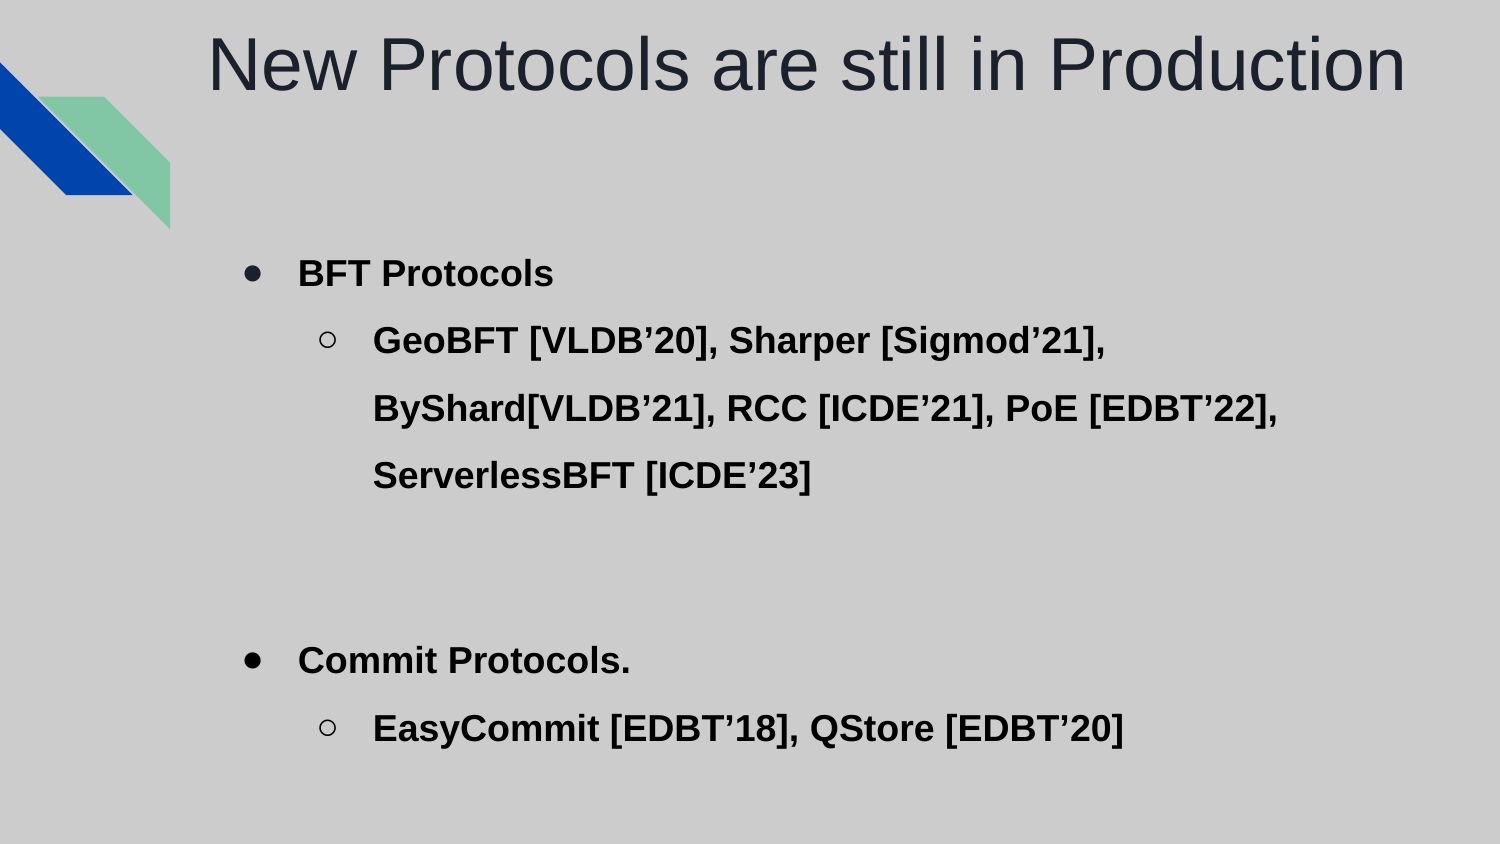

# New Protocols are still in Production
BFT Protocols
GeoBFT [VLDB’20], Sharper [Sigmod’21], ByShard[VLDB’21], RCC [ICDE’21], PoE [EDBT’22], ServerlessBFT [ICDE’23]

Commit Protocols.
EasyCommit [EDBT’18], QStore [EDBT’20]